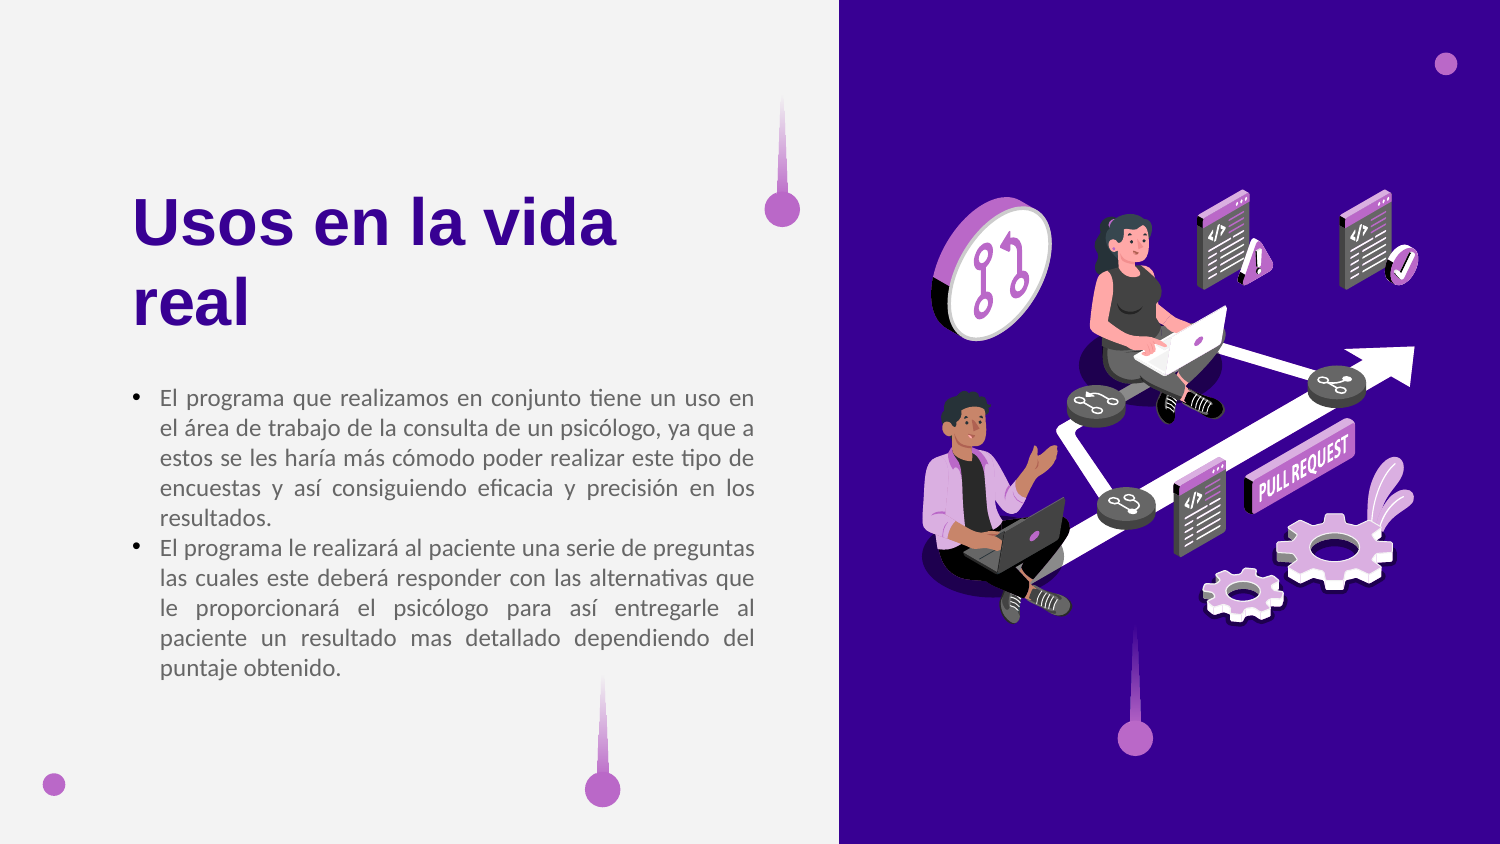

# Usos en la vida real

El programa que realizamos en conjunto tiene un uso en el área de trabajo de la consulta de un psicólogo, ya que a estos se les haría más cómodo poder realizar este tipo de encuestas y así consiguiendo eficacia y precisión en los resultados.
El programa le realizará al paciente una serie de preguntas las cuales este deberá responder con las alternativas que le proporcionará el psicólogo para así entregarle al paciente un resultado mas detallado dependiendo del puntaje obtenido.

SLIDESGO.COM